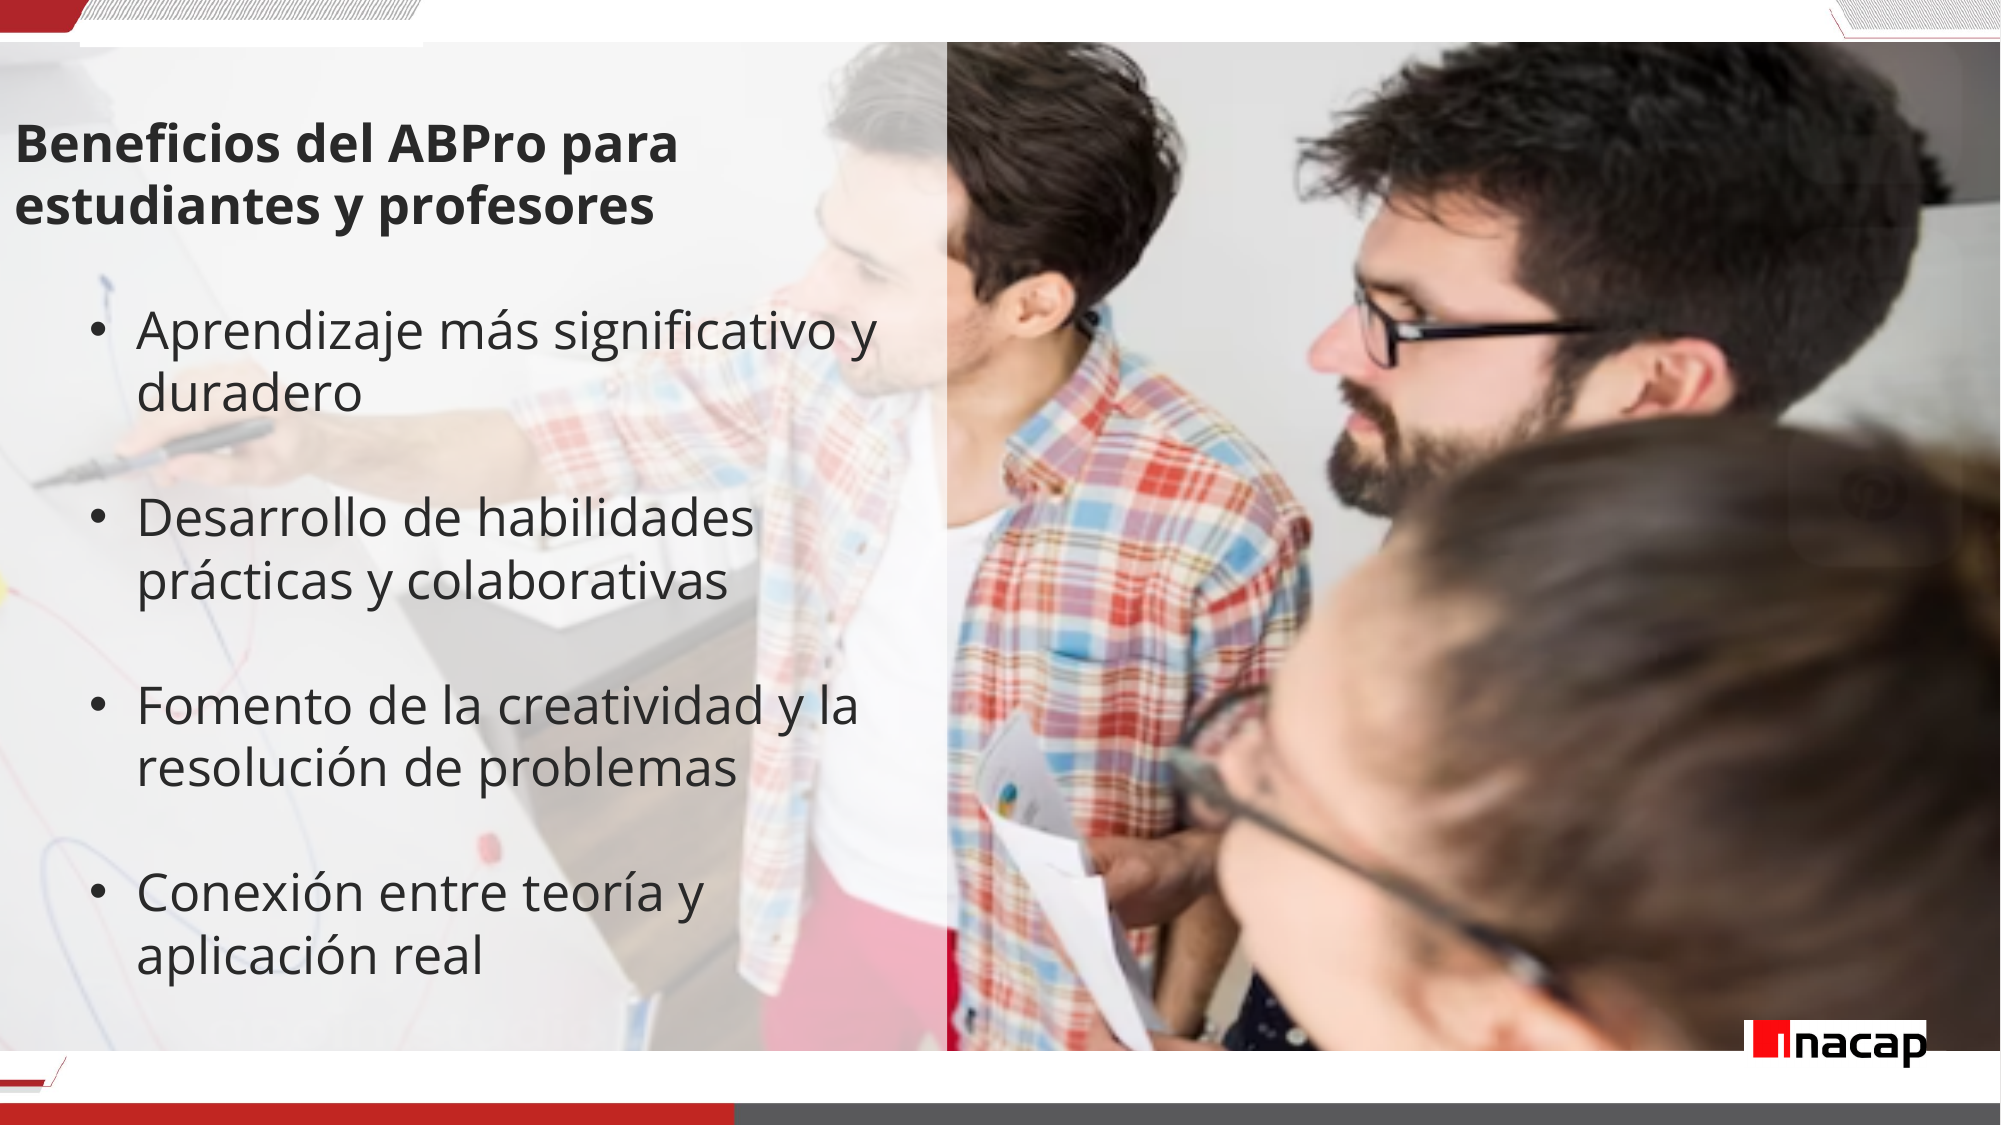

Beneficios del ABPro para estudiantes y profesores

Aprendizaje más significativo y duradero

Desarrollo de habilidades prácticas y colaborativas

Fomento de la creatividad y la resolución de problemas

Conexión entre teoría y aplicación real